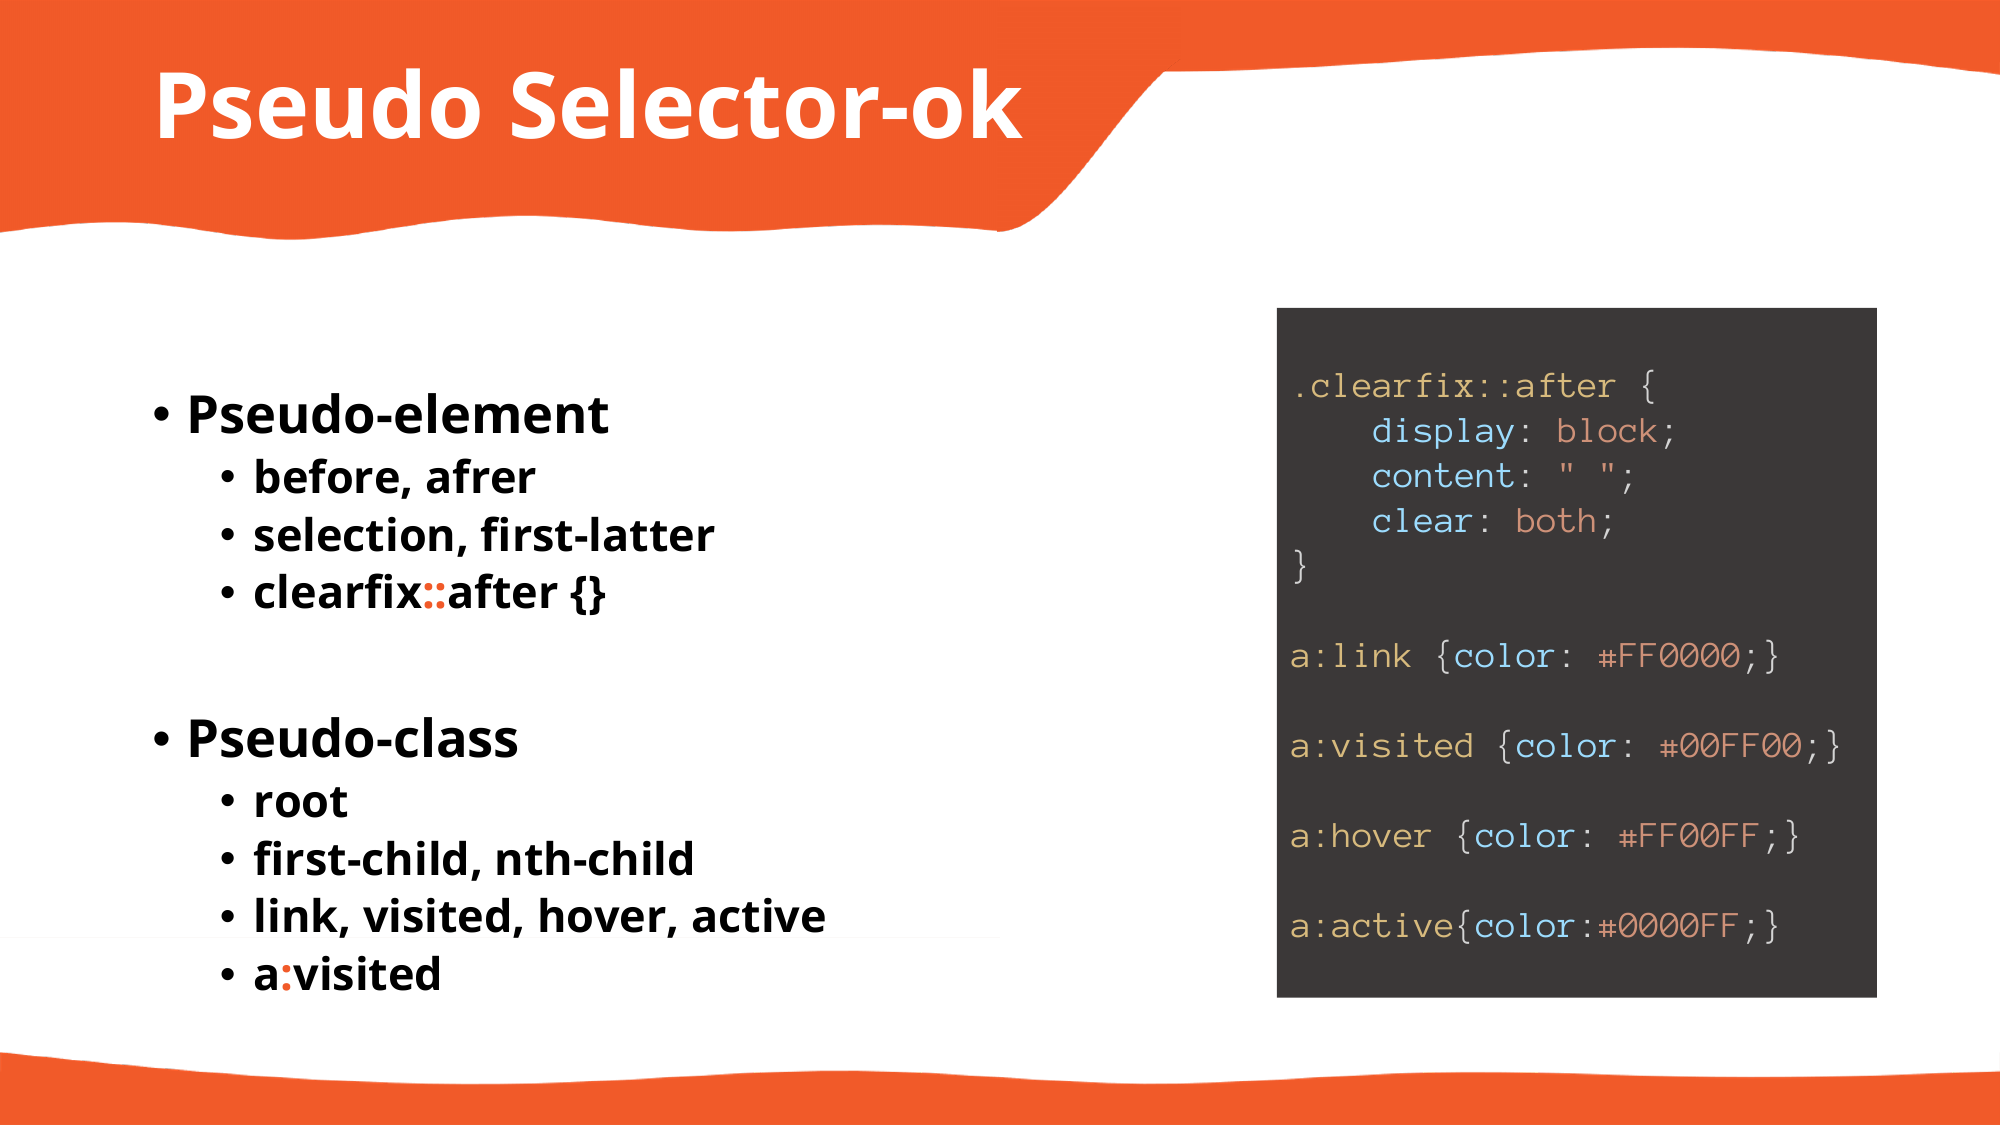

# Pseudo Selector-ok

Pseudo-element
before, afrer
selection, first-latter
clearfix::after {}

Pseudo-class
root
first-child, nth-child
link, visited, hover, active
a:visited

.clearfix::after {
    display: block;
    content: " ";
    clear: both;
}

a:link {color: #FF0000;}
a:visited {color: #00FF00;}
a:hover {color: #FF00FF;}
a:active{color:#0000FF;}